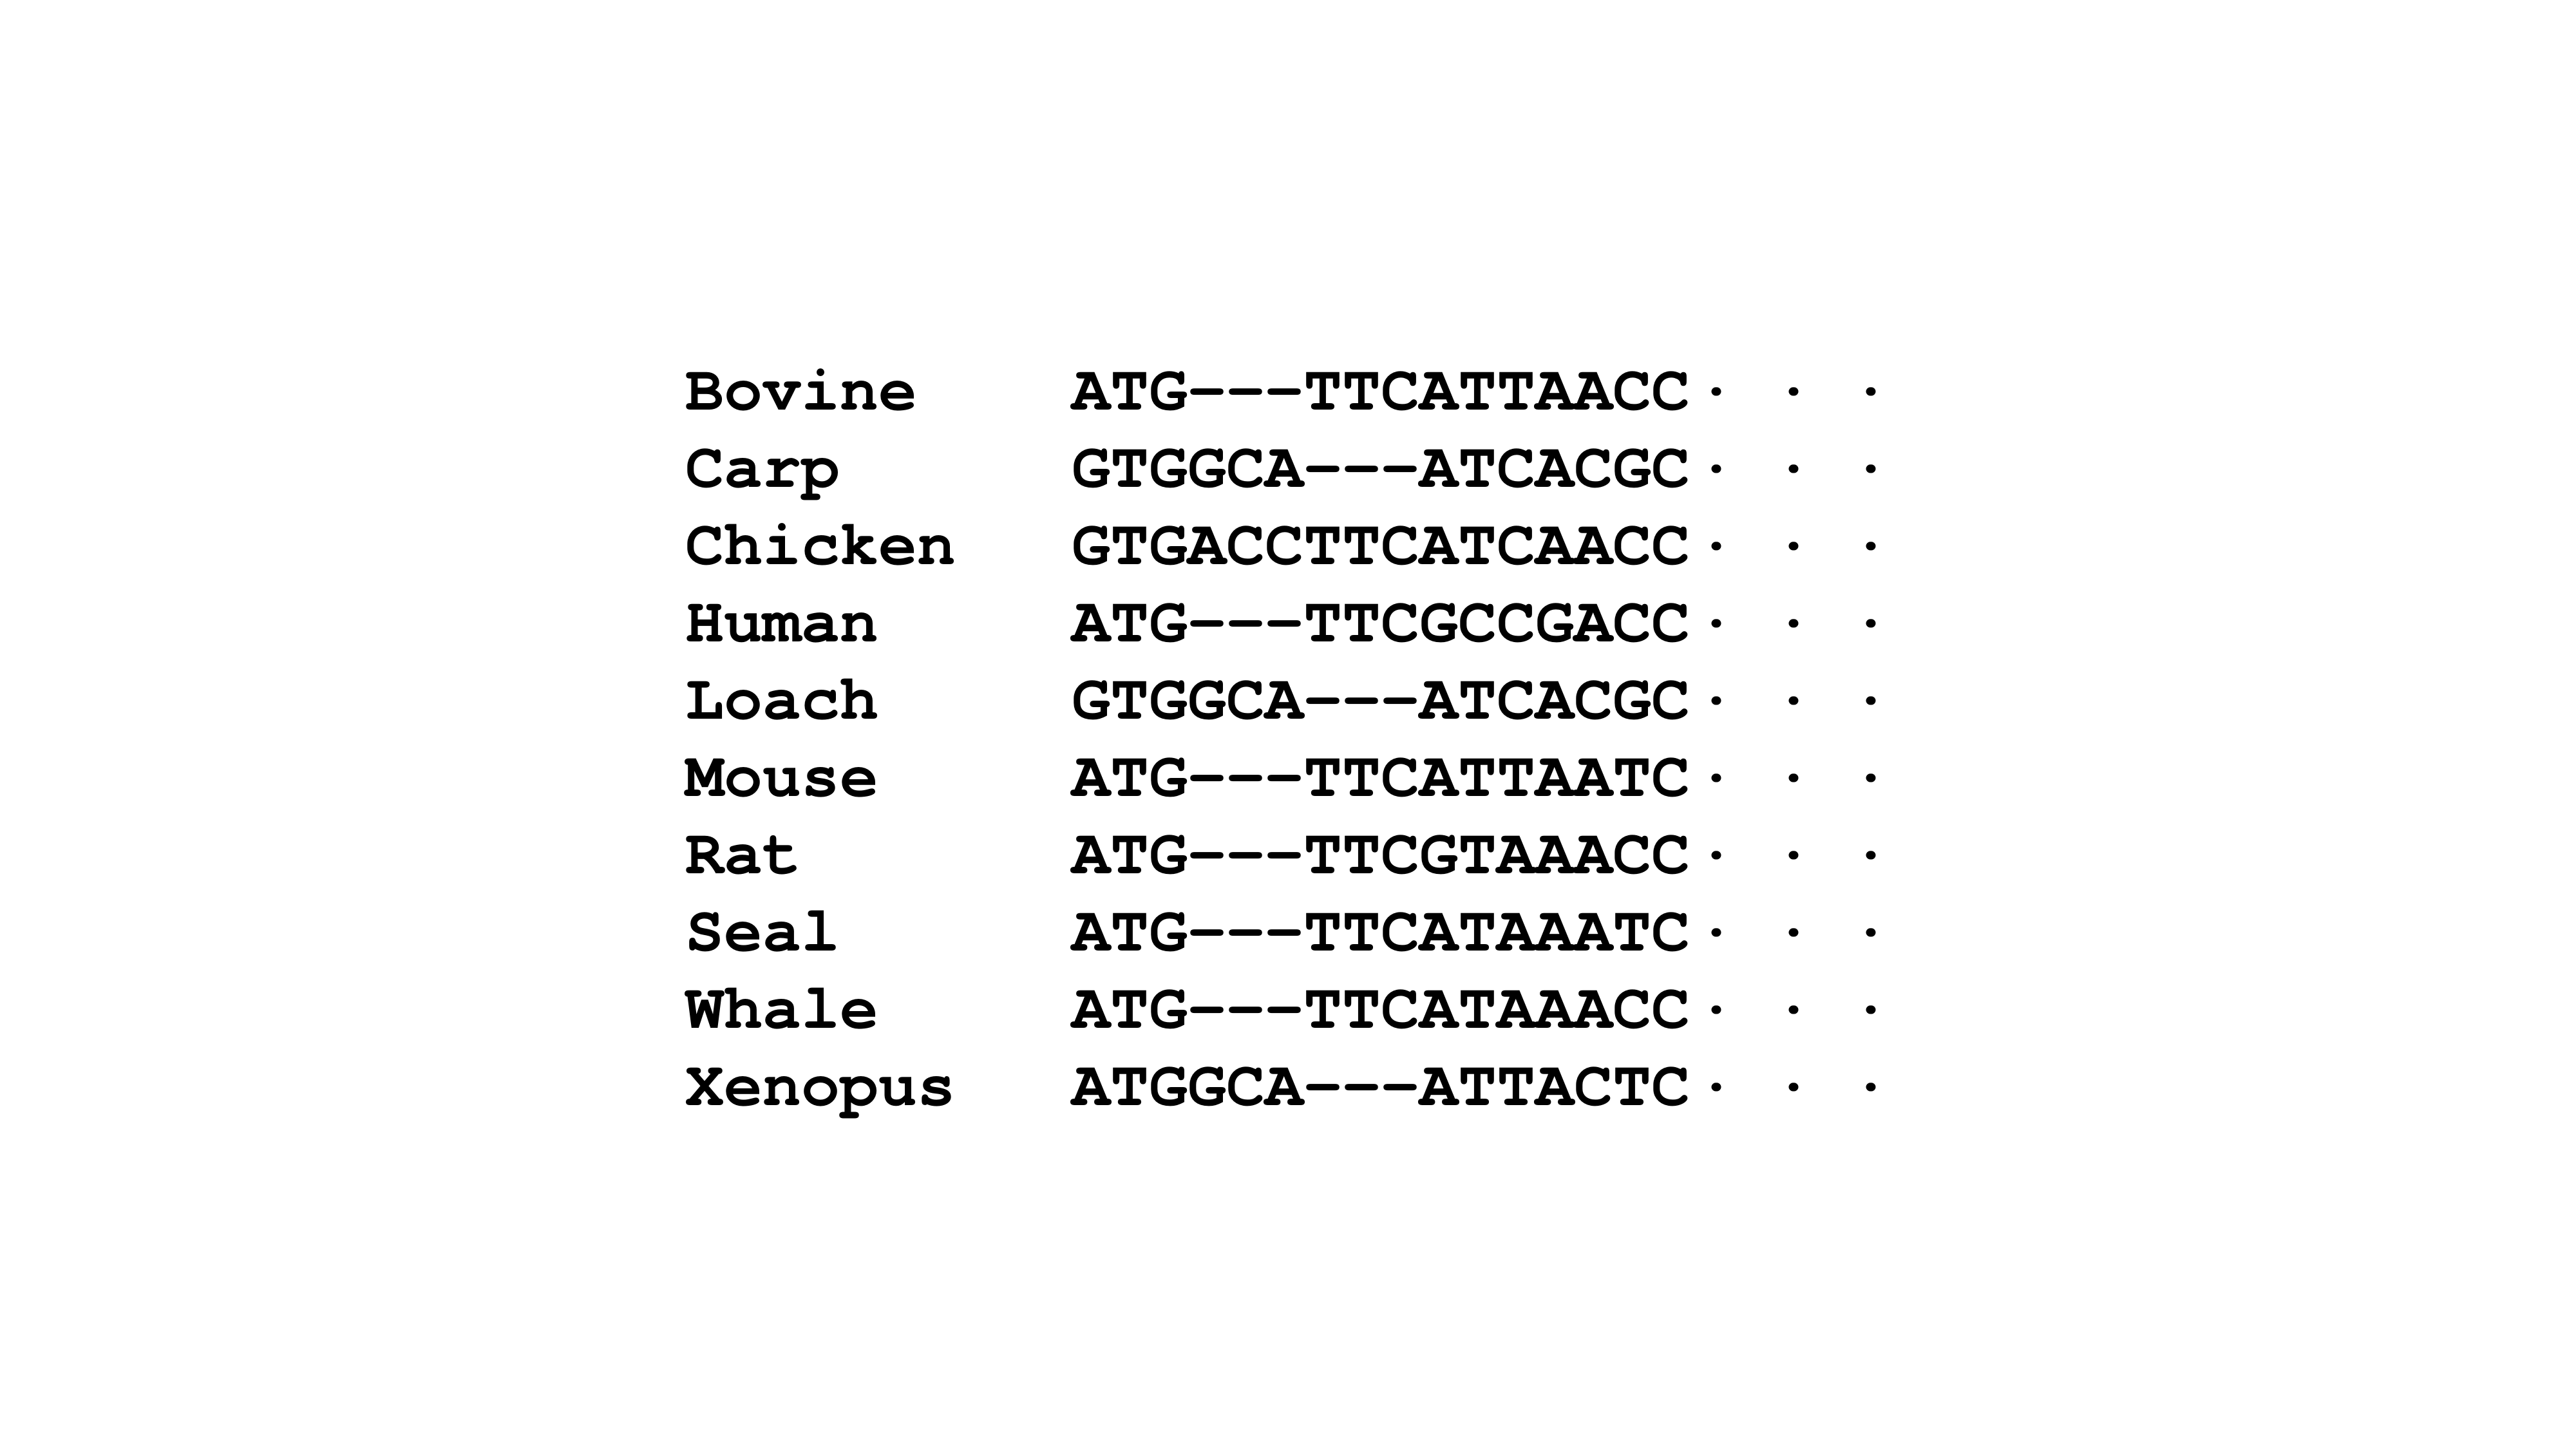

. . .
. . .
. . .
. . .
. . .
. . .
. . .
. . .
. . .
. . .
Bovine    ATG---TTCATTAACC
Carp      GTGGCA---ATCACGC
Chicken   GTGACCTTCATCAACC
Human     ATG---TTCGCCGACC
Loach     GTGGCA---ATCACGC
Mouse     ATG---TTCATTAATC
Rat       ATG---TTCGTAAACC
Seal      ATG---TTCATAAATC
Whale     ATG---TTCATAAACC
Xenopus   ATGGCA---ATTACTC